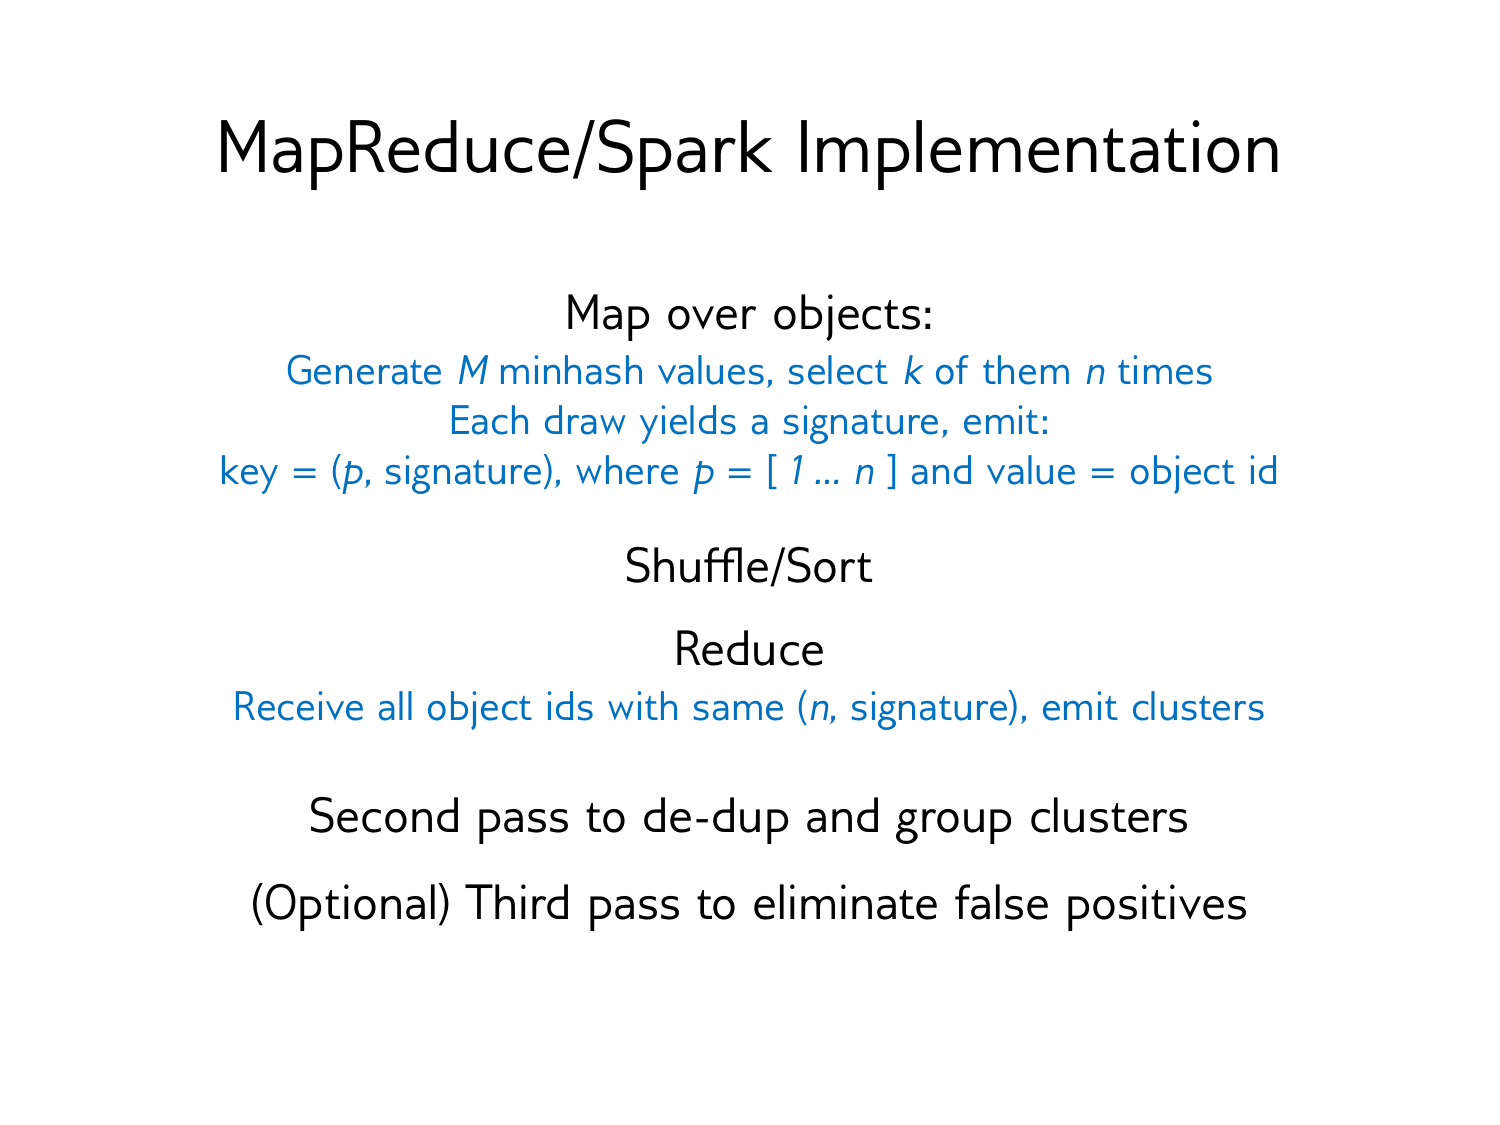

MapReduce/Spark Implementation
Map over objects:
Generate M minhash values, select k of them n times
Each draw yields a signature, emit:
key = (p, signature), where p = [ 1 … n ] and value = object id
Shuffle/Sort
Reduce
Receive all object ids with same (n, signature), emit clusters
Second pass to de-dup and group clusters
(Optional) Third pass to eliminate false positives